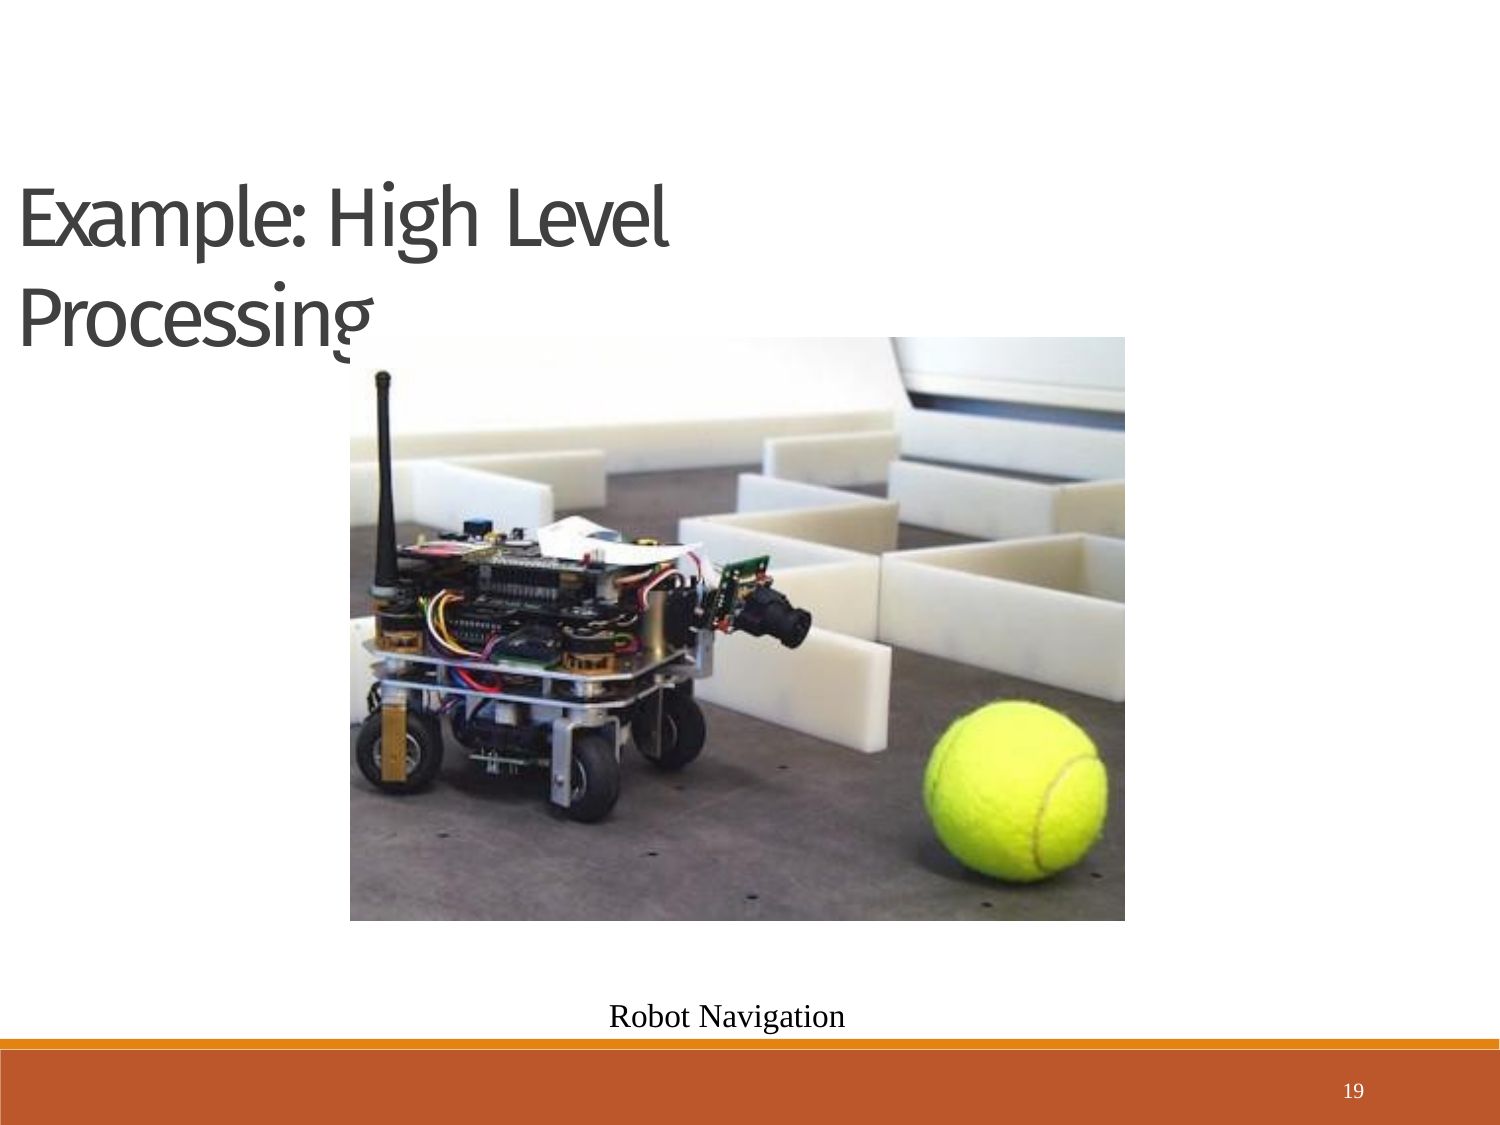

# Example: High Level Processing

Robot Navigation

19